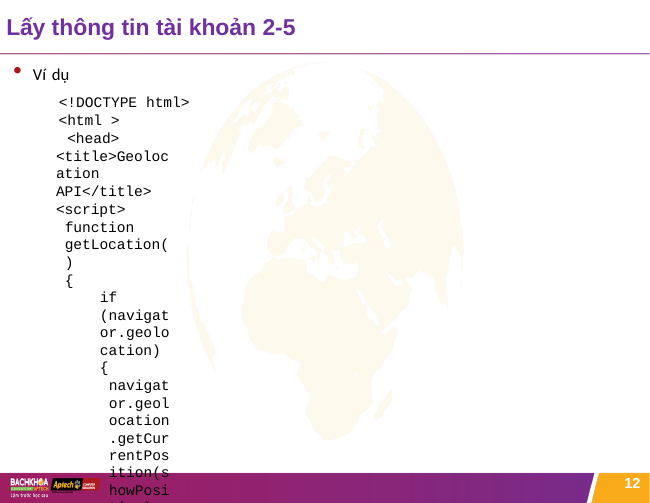

# Lấy thông tin tài khoản 2-5
Ví dụ
<!DOCTYPE html>
<html >
<head>
<title>Geolocation API</title>
<script>
function getLocation()
{
if (navigator.geolocation) {
navigator.geolocation.getCurrentPosition(showPosition);
}
else{
alert (“Geolocation is not supported in this browser.”);
}
}
function showPosition(position)
{
alert(‘Latitude: ‘ + position.coords.latitude + ‘\n’ +  ‘Longitude: ‘ +	position.coords.longitude);
}
</script>
</head>
12